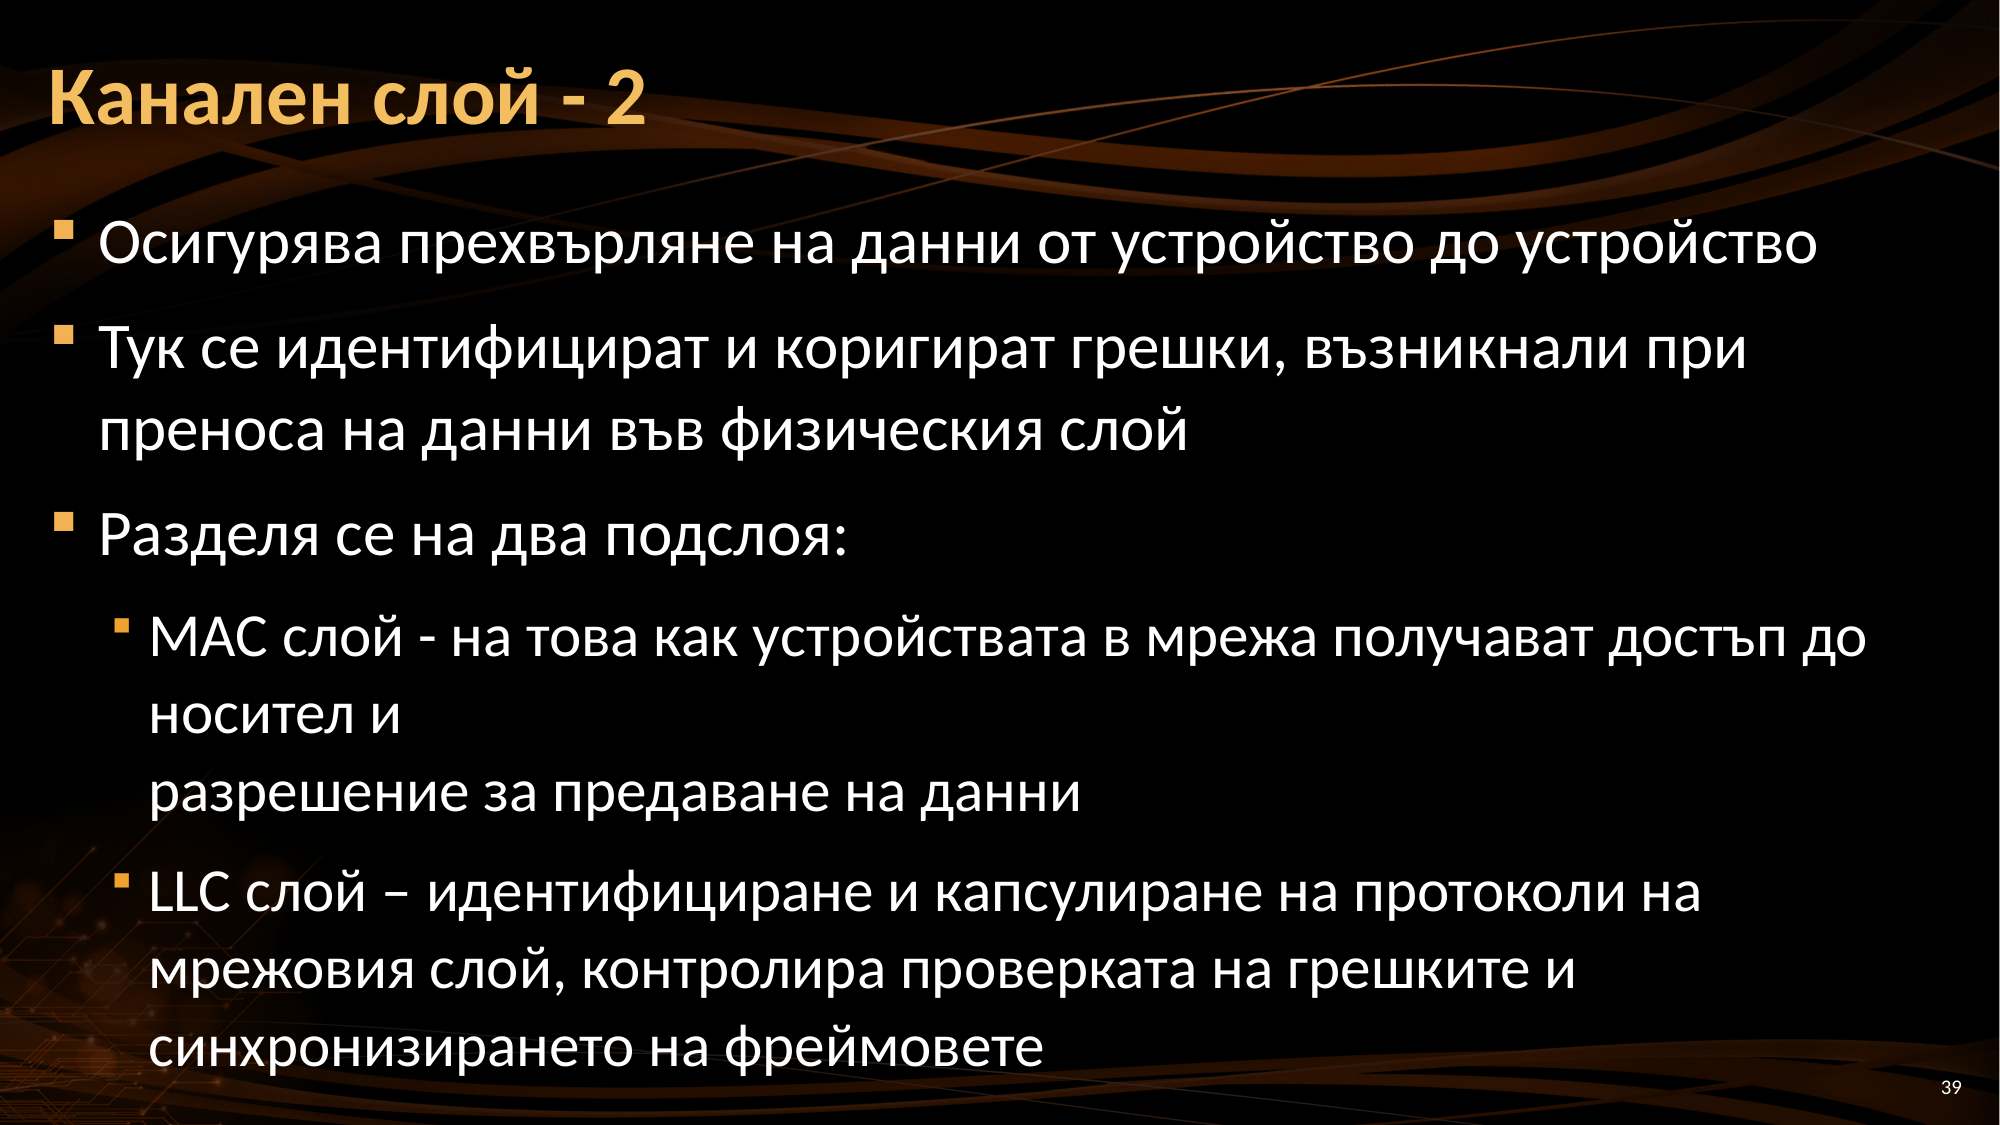

# Канален слой - 2
Осигурява прехвърляне на данни от устройство до устройство
Тук се идентифицират и коригират грешки, възникнали при преноса на данни във физическия слой
Разделя се на два подслоя:
MAC слой - на това как устройствата в мрежа получават достъп до носител и
разрешение за предаване на данни
LLC слой – идентифициране и капсулиране на протоколи на мрежовия слой, контролира проверката на грешките и синхронизирането на фреймовете
39